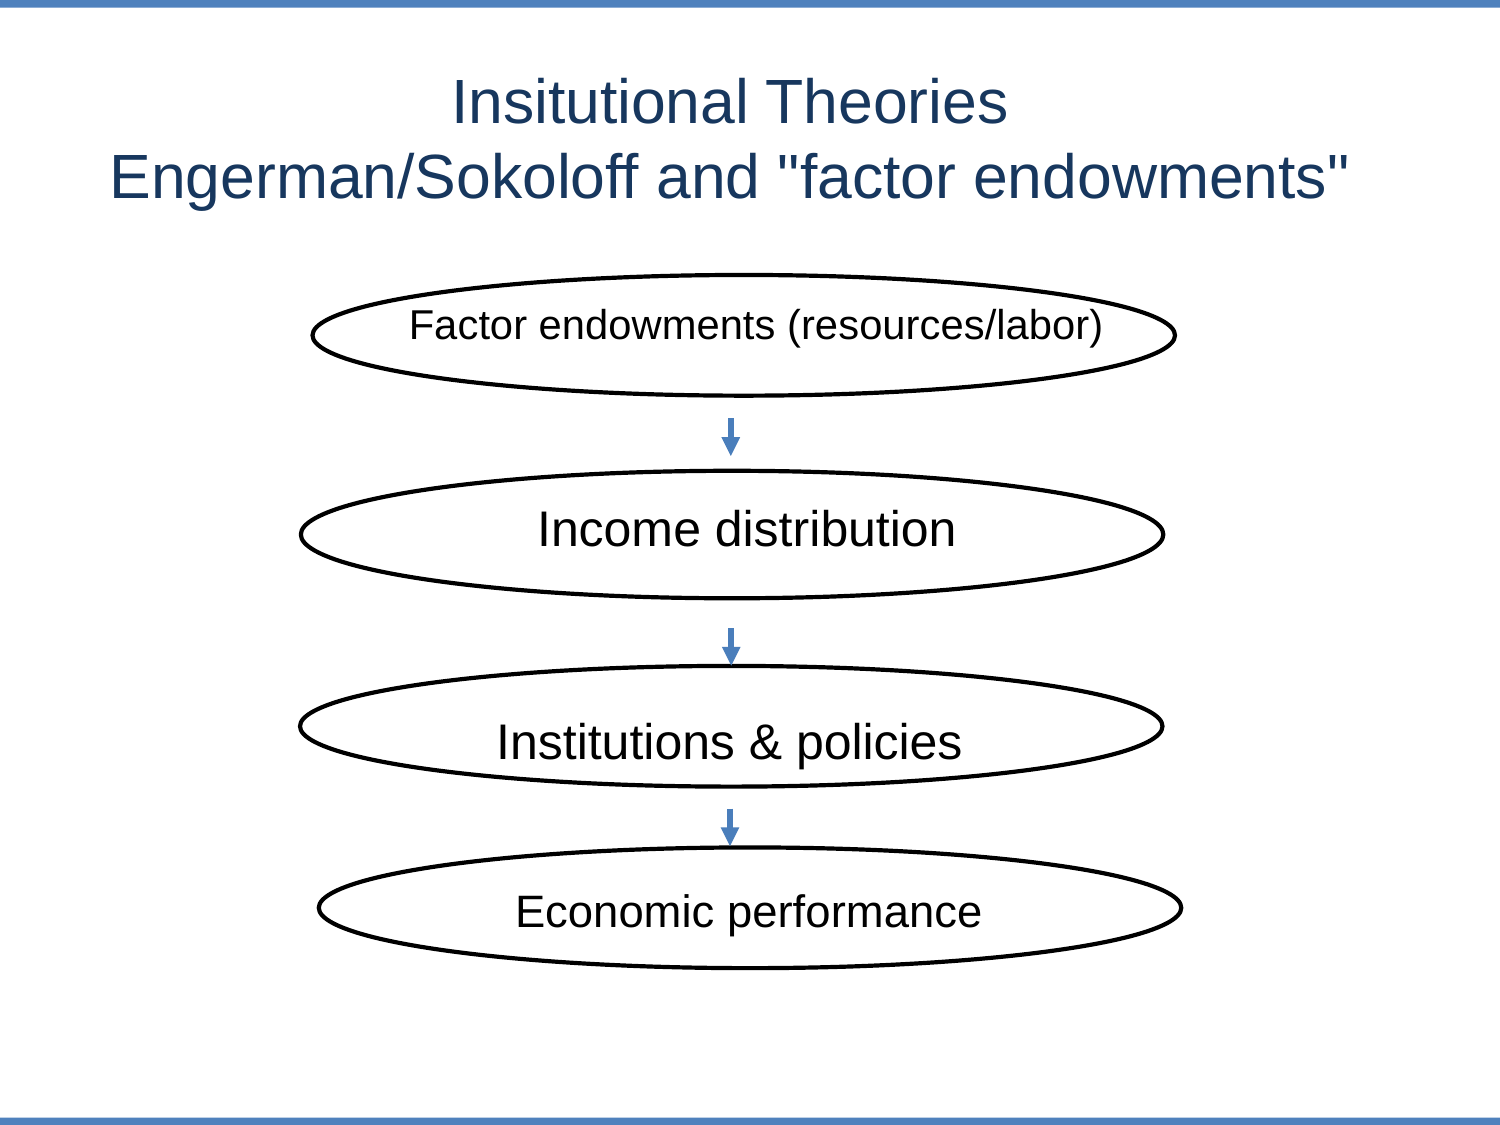

# Insitutional Theories Engerman/Sokoloff and "factor endowments"

Factor endowments (resources/labor)

Income distribution

Institutions & policies

Economic performance